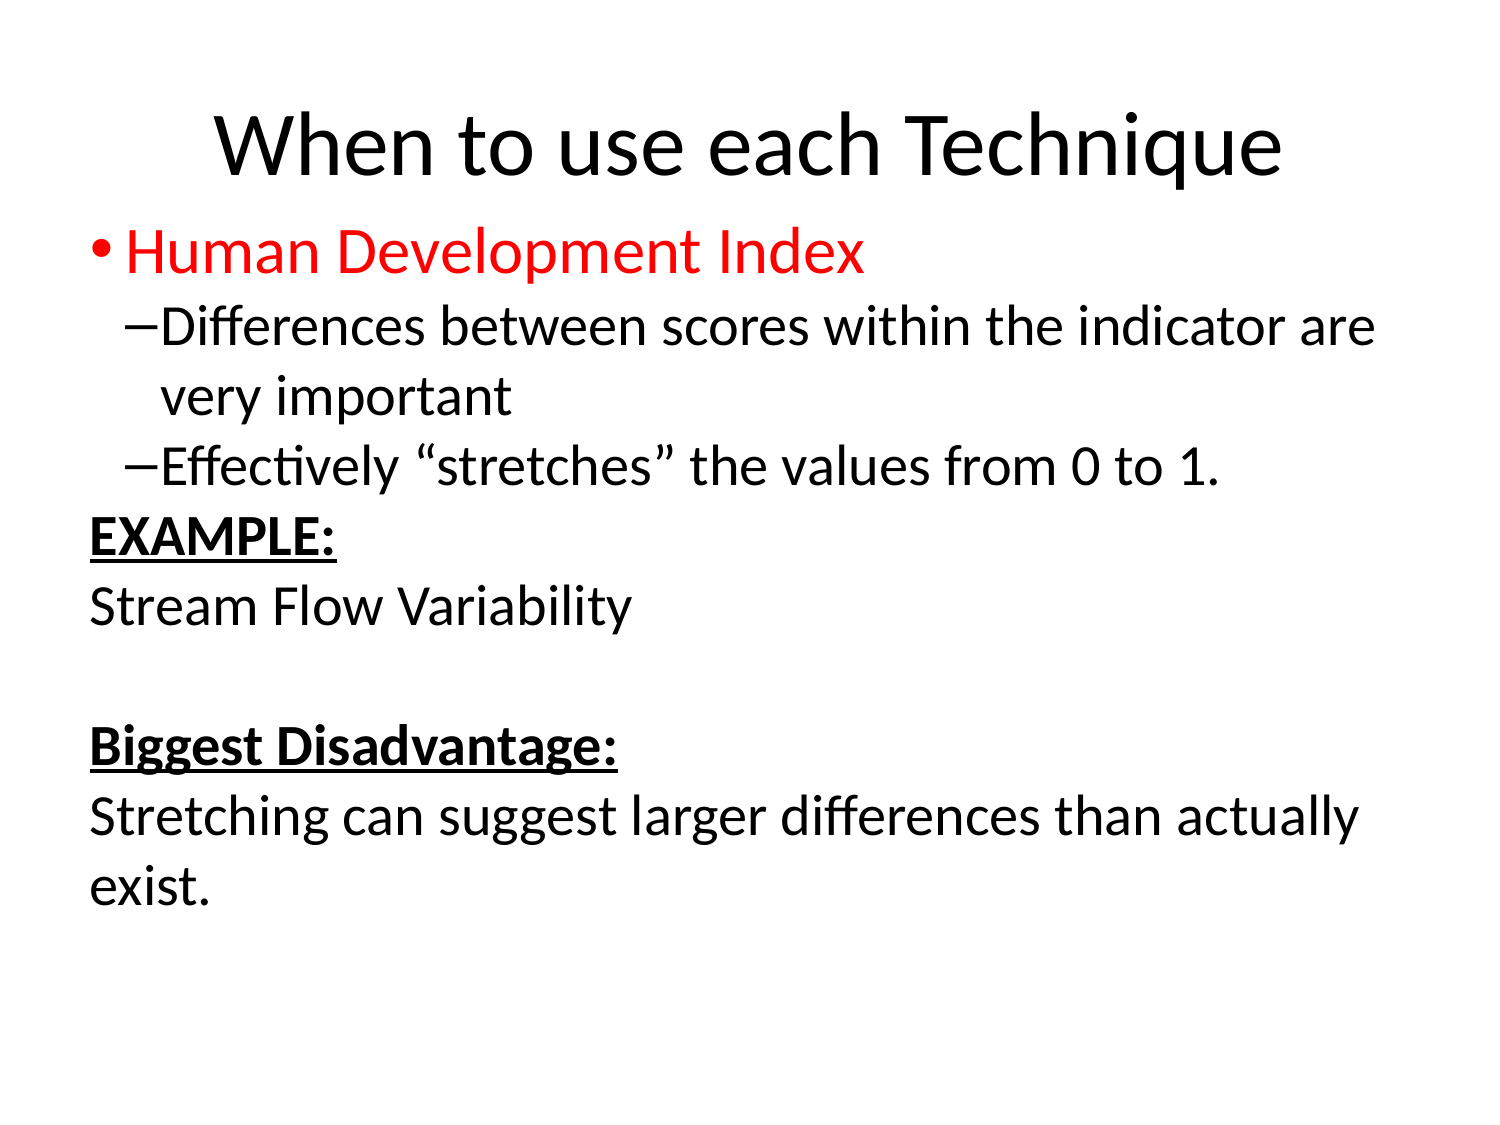

When to use each Technique
Human Development Index
Differences between scores within the indicator are very important
Effectively “stretches” the values from 0 to 1.
EXAMPLE:
Stream Flow Variability

Biggest Disadvantage:
Stretching can suggest larger differences than actually exist.